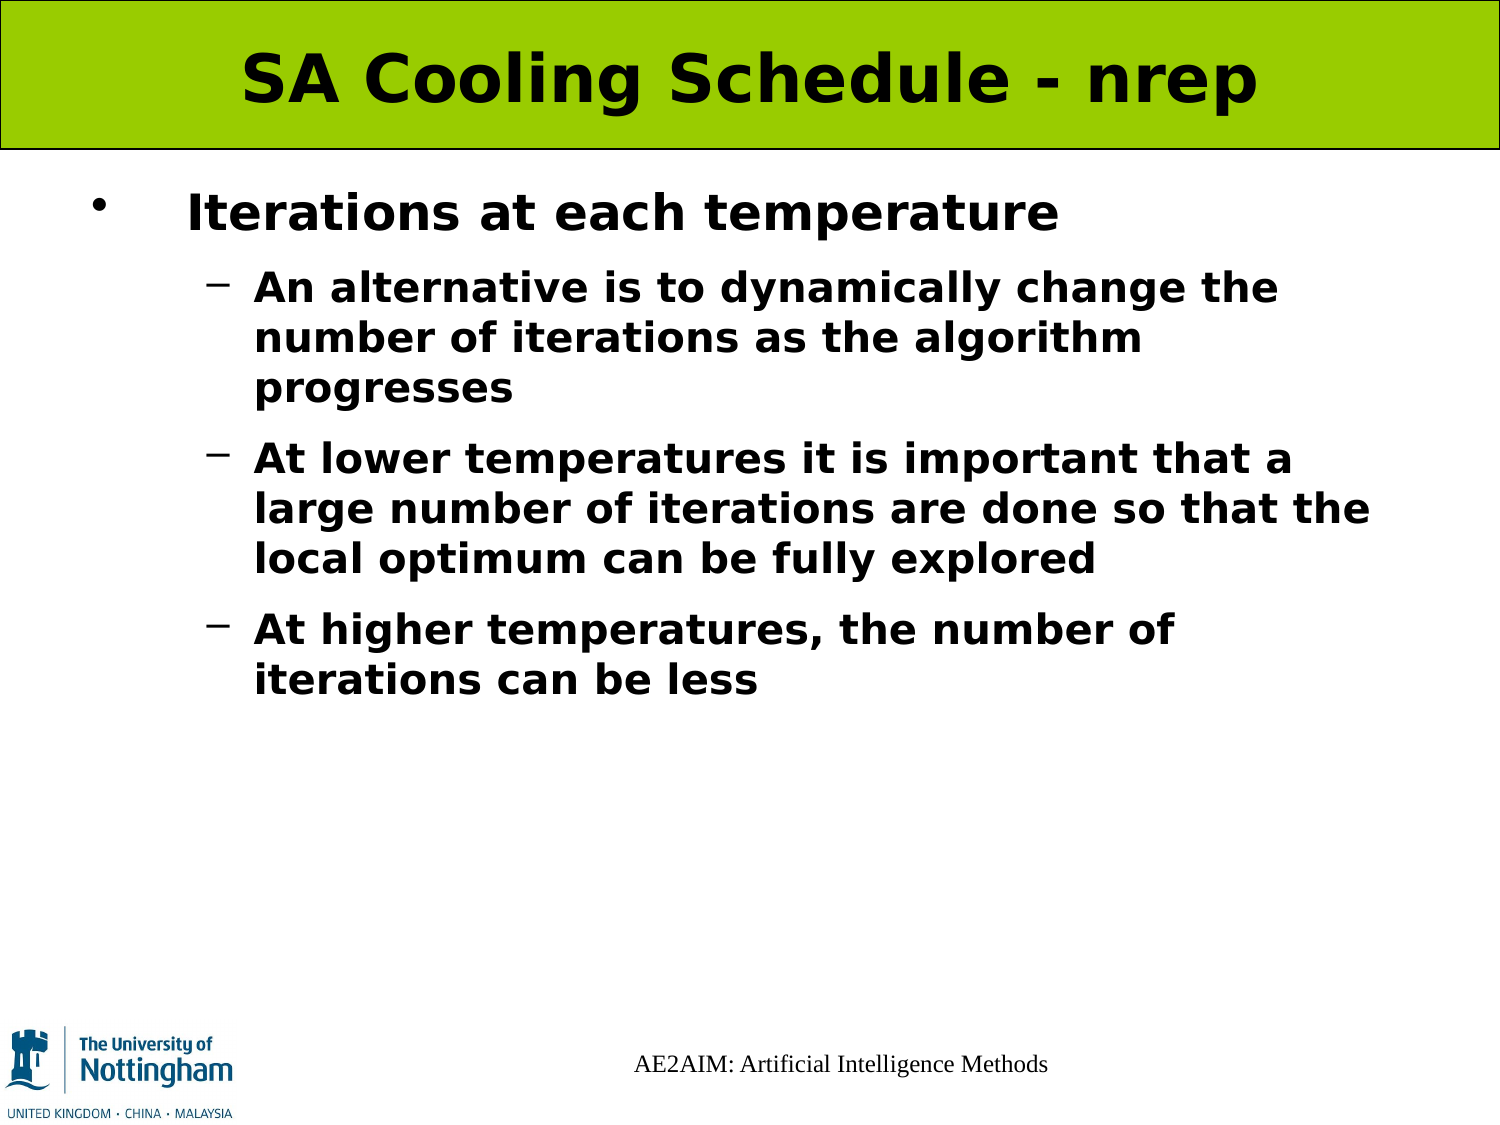

# SA Cooling Schedule - nrep
Iterations at each temperature
An alternative is to dynamically change the number of iterations as the algorithm progresses
At lower temperatures it is important that a large number of iterations are done so that the local optimum can be fully explored
At higher temperatures, the number of iterations can be less
AE2AIM: Artificial Intelligence Methods